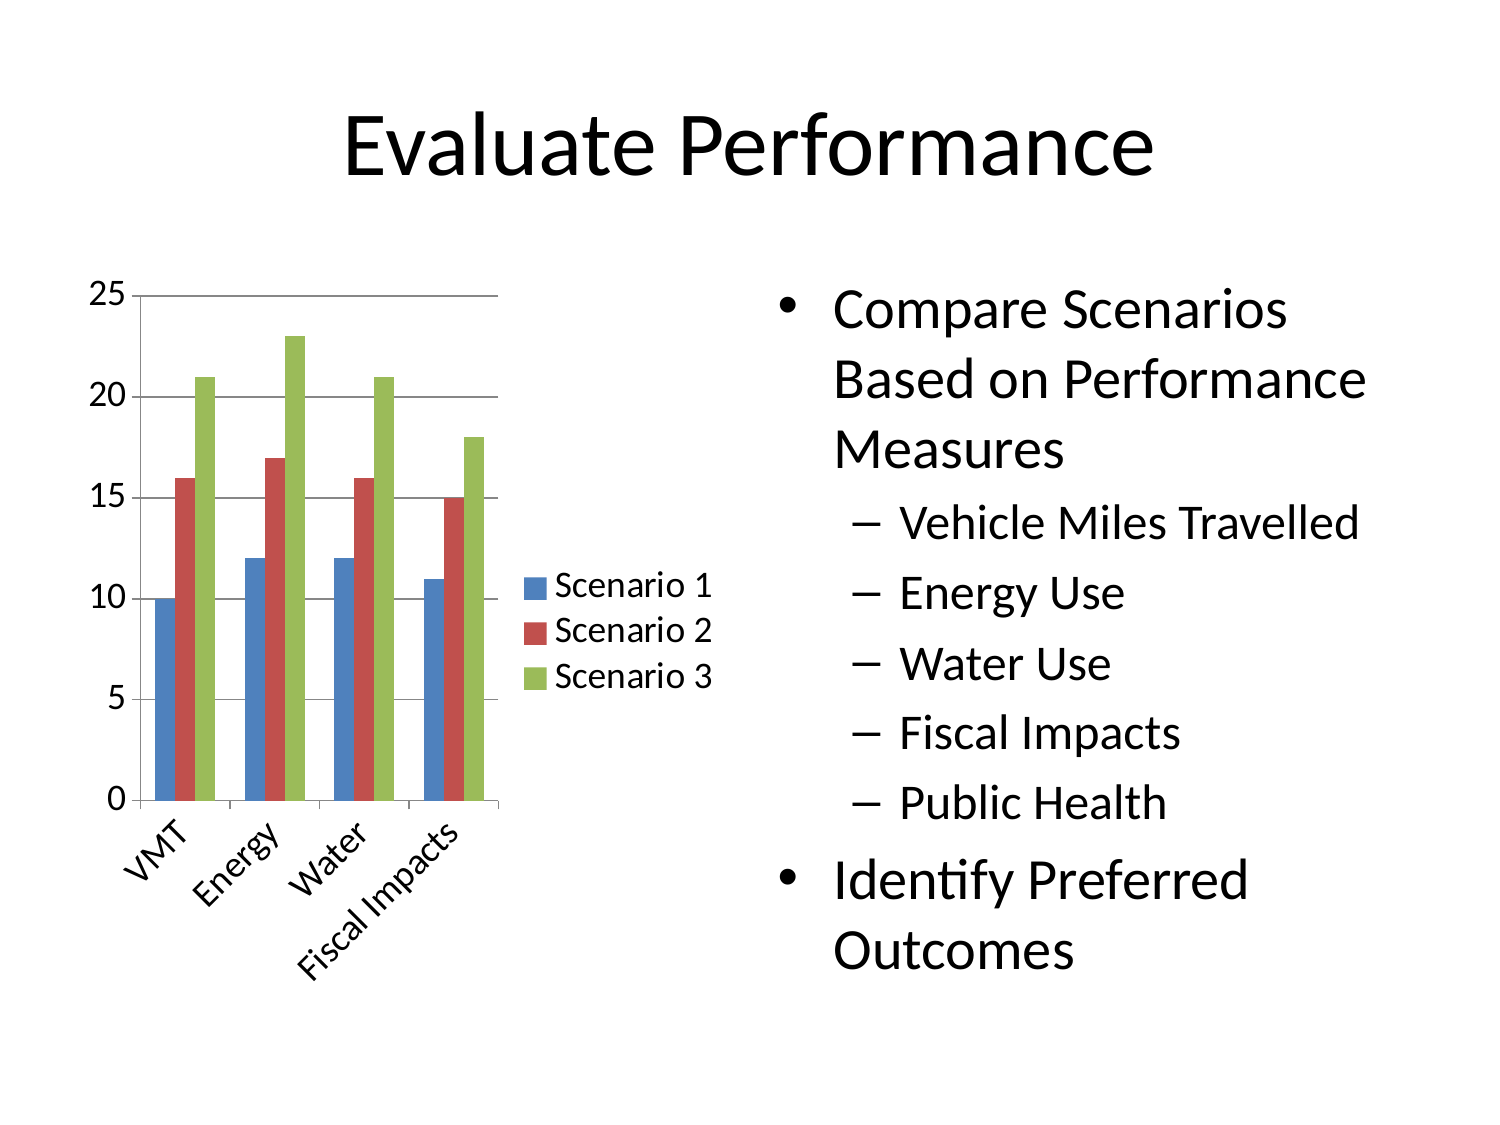

# Evaluate Performance

### Chart

| Category | Scenario 1 | Scenario 2 | Scenario 3 |
|---|---|---|---|
| VMT | 10.0 | 16.0 | 21.0 |
| Energy | 12.0 | 17.0 | 23.0 |
| Water | 12.0 | 16.0 | 21.0 |
| Fiscal Impacts | 11.0 | 15.0 | 18.0 |
Compare Scenarios Based on Performance Measures
Vehicle Miles Travelled
Energy Use
Water Use
Fiscal Impacts
Public Health
Identify Preferred Outcomes